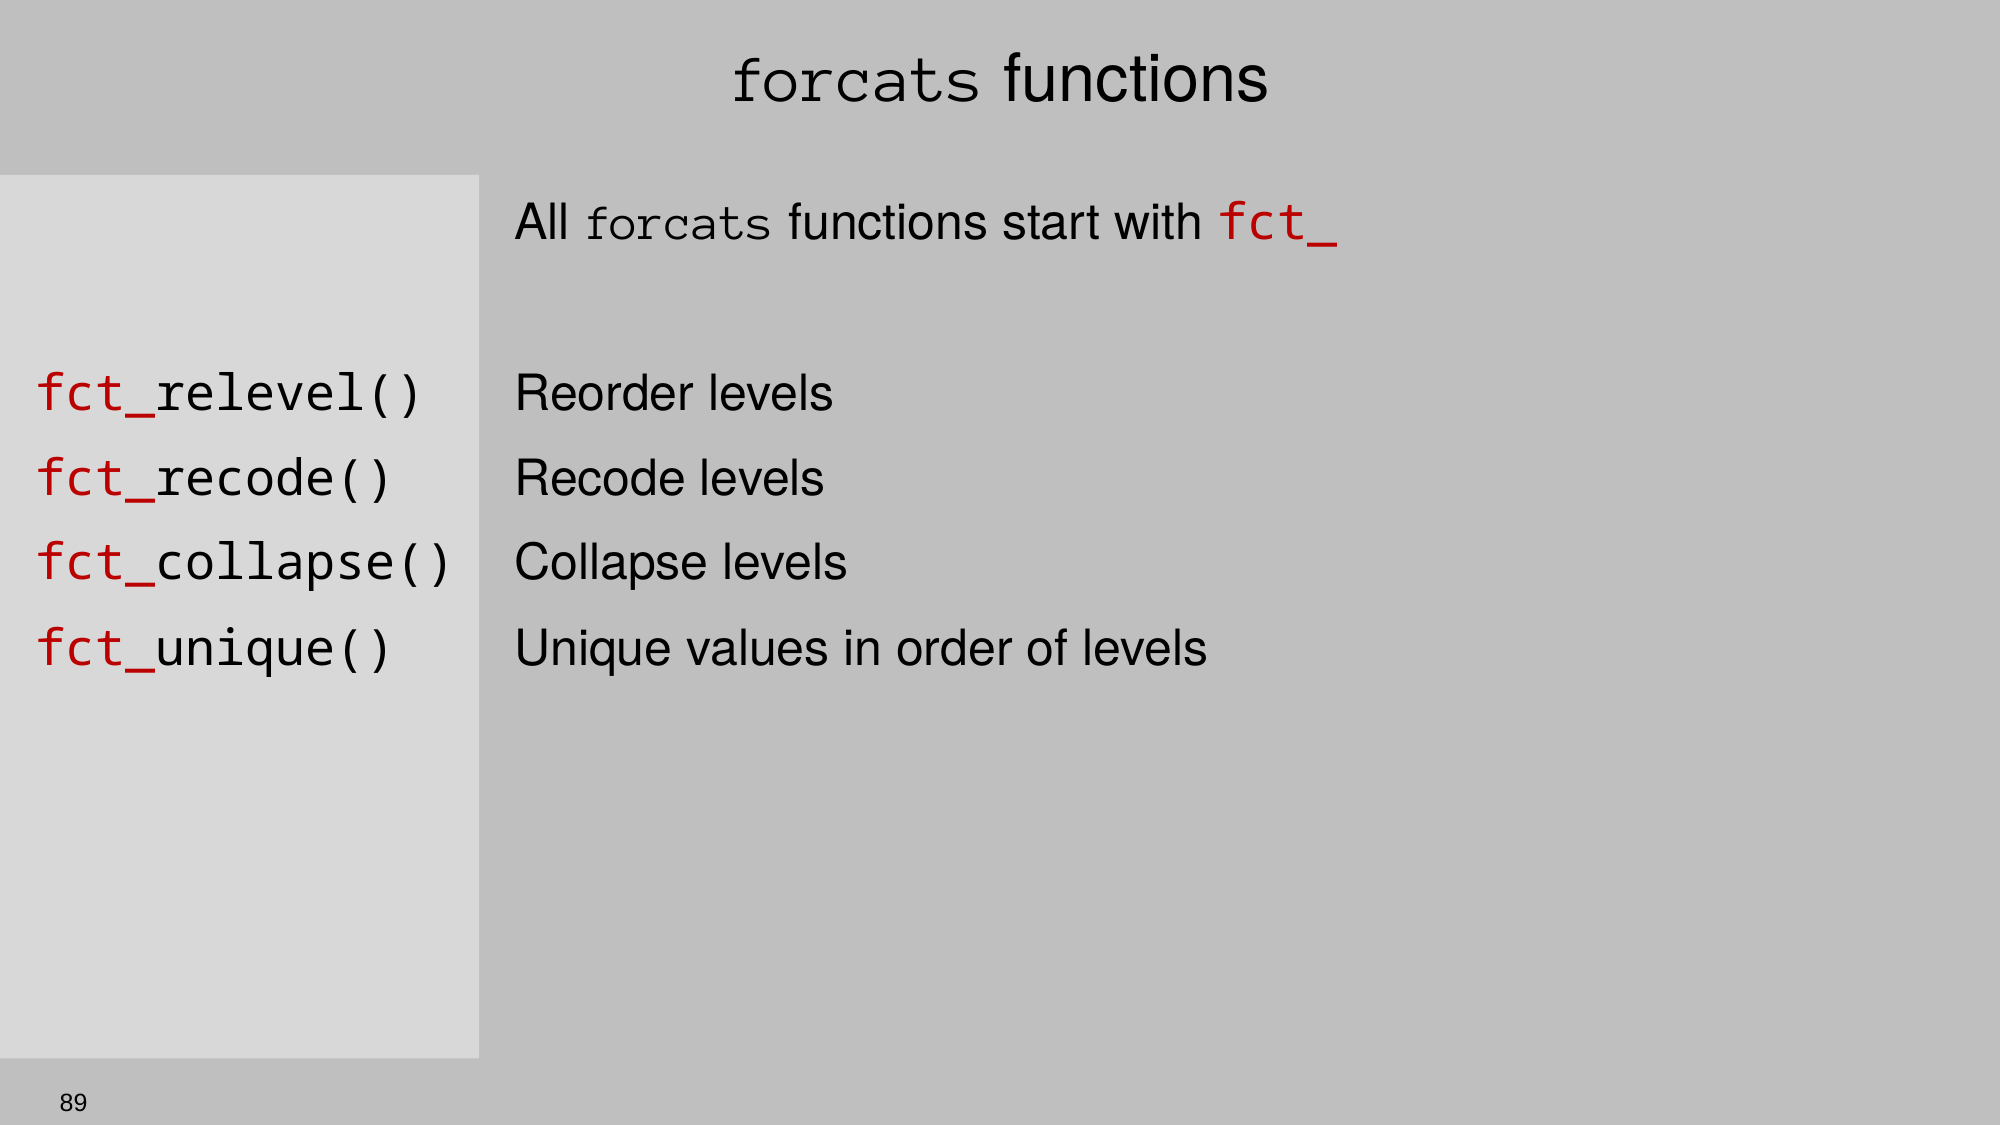

# forcats functions

fct_relevel()
fct_recode()
fct_collapse()
fct_unique()

All forcats functions start with fct_

Reorder levels
Recode levels
Collapse levels
Unique values in order of levels